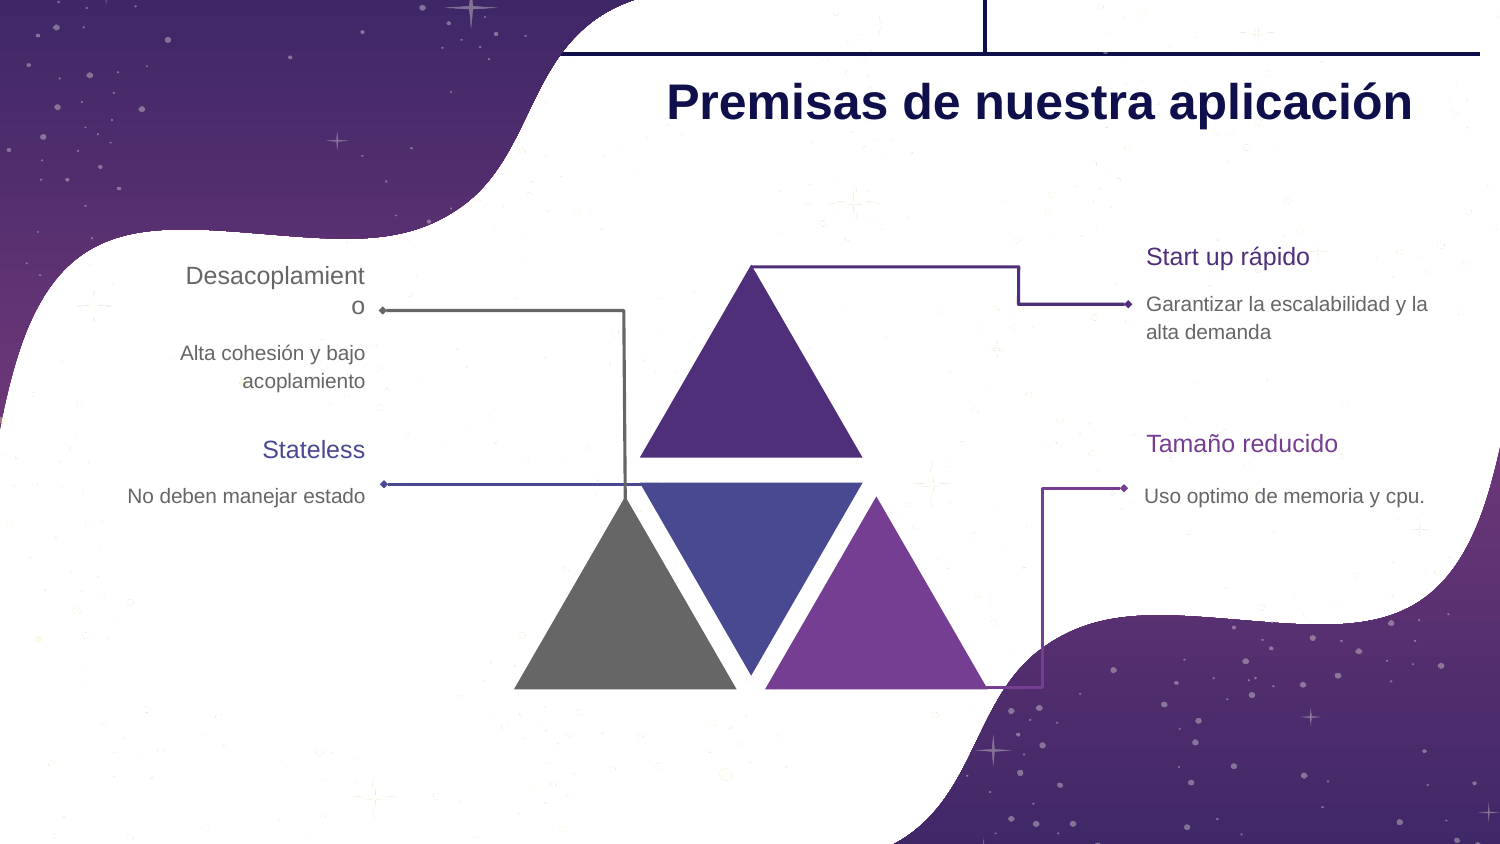

# Premisas de nuestra aplicación
Start up rápido
Garantizar la escalabilidad y la alta demanda
Desacoplamiento
Alta cohesión y bajo acoplamiento

Tamaño reducido

Uso optimo de memoria y cpu.

Stateless
No deben manejar estado